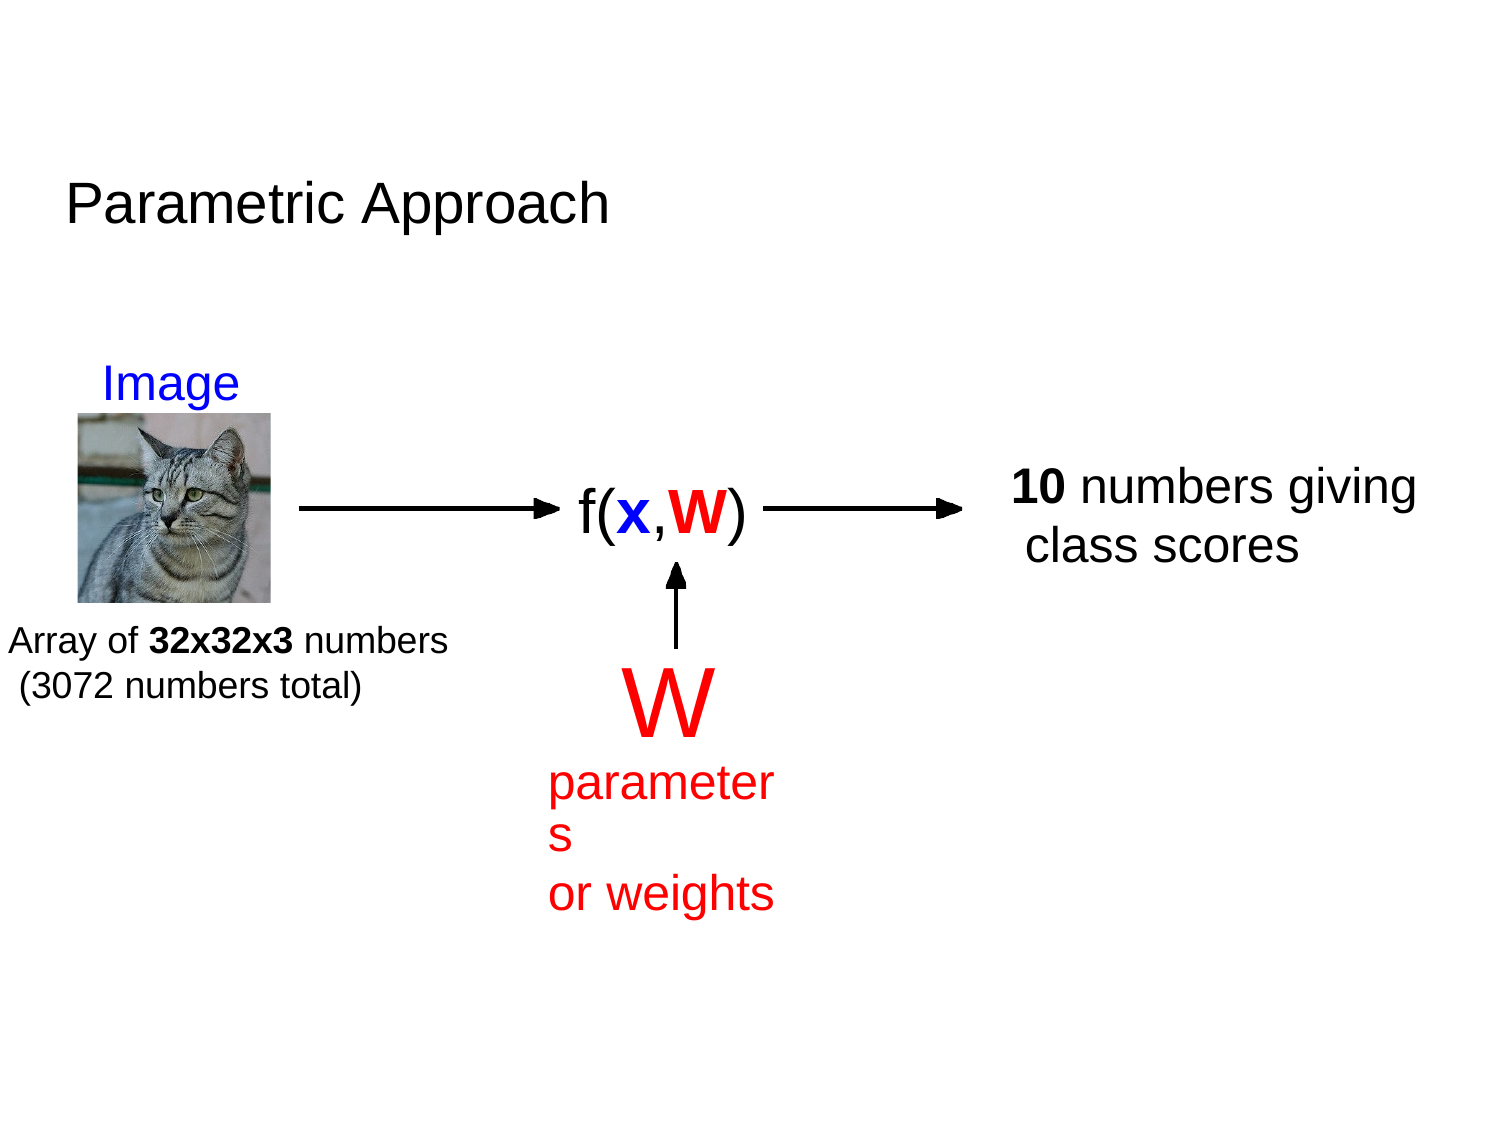

Parametric Approach

Image

10 numbers giving  class scores
f(x,W)

Array of 32x32x3 numbers  (3072 numbers total)
W
parameters
or weights
Lecture 2 -
Fei-Fei Li & Justin Johnson & Serena Yeung
17
April 5, 2018